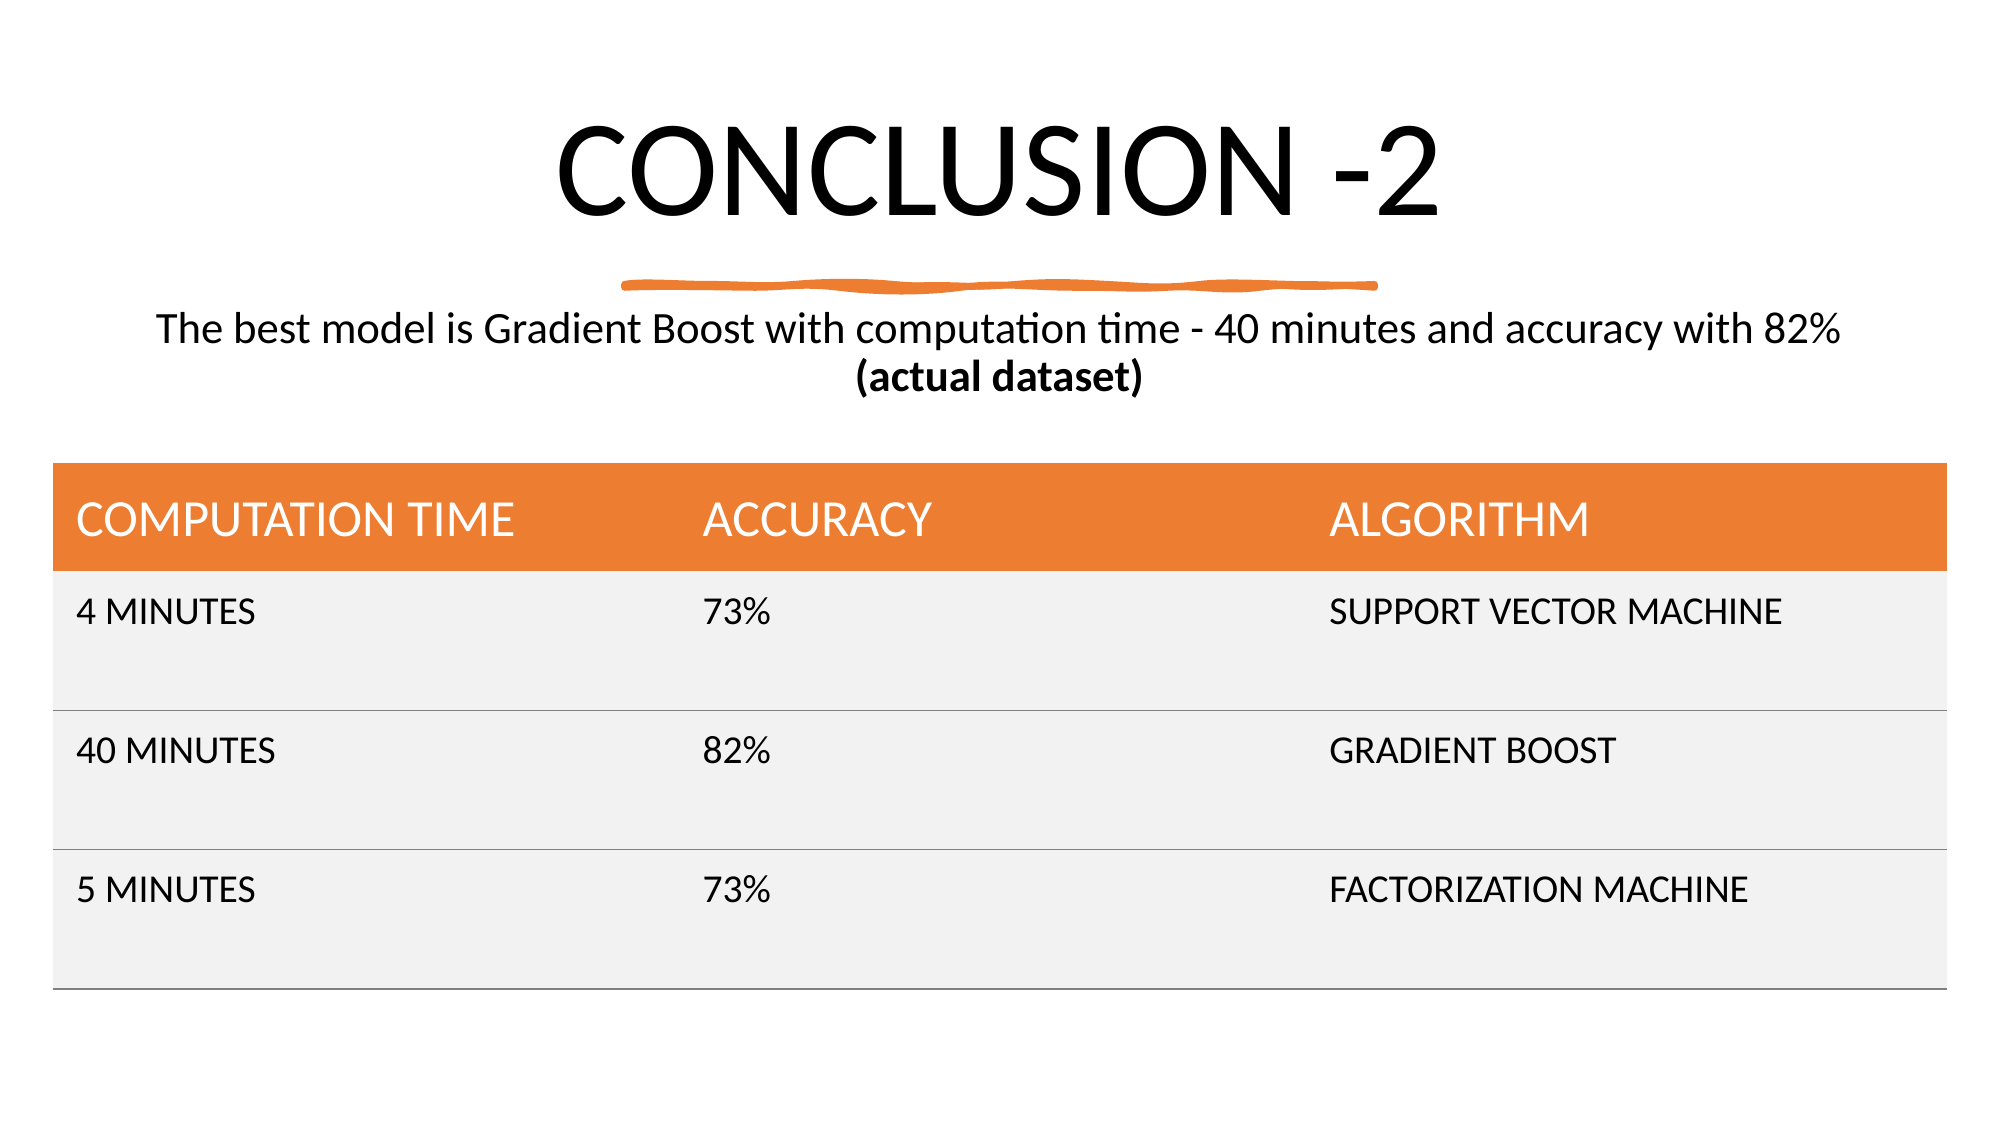

# CONCLUSION -2

The best model is Gradient Boost with computation time - 40 minutes and accuracy with 82% (actual dataset)
| COMPUTATION TIME | ACCURACY | ALGORITHM |
| --- | --- | --- |
| 4 MINUTES | 73% | SUPPORT VECTOR MACHINE |
| 40 MINUTES | 82% | GRADIENT BOOST |
| 5 MINUTES | 73% | FACTORIZATION MACHINE |